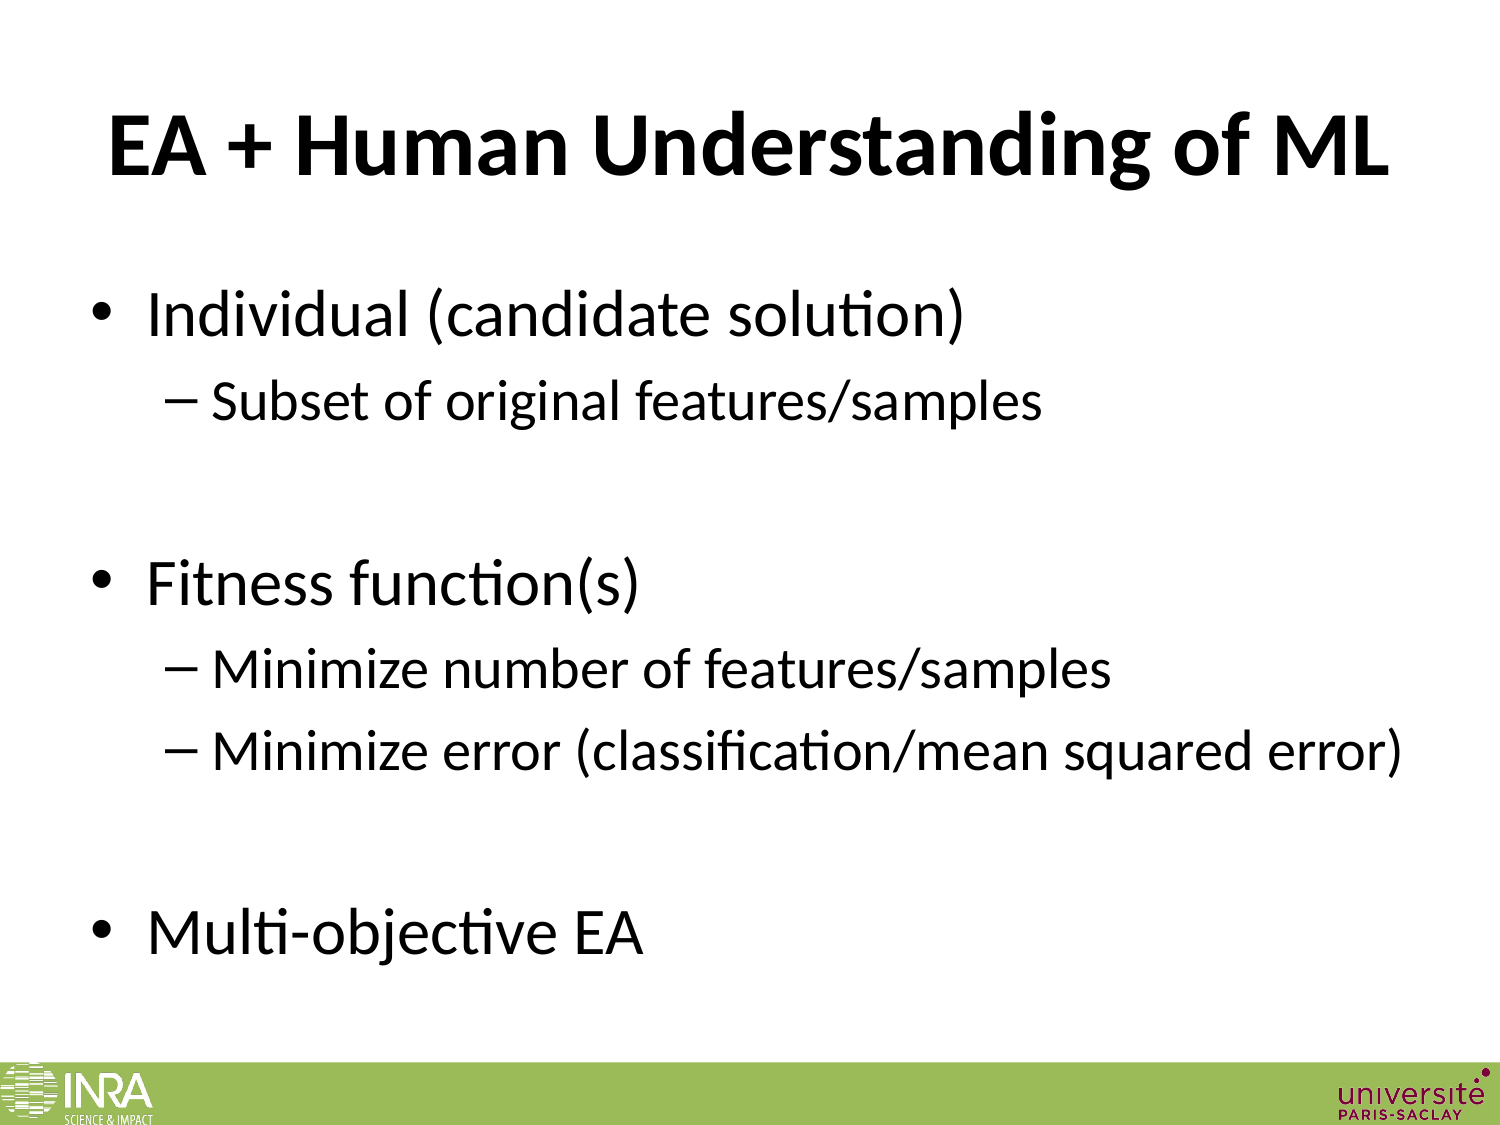

# EA + Human Understanding of ML
Individual (candidate solution)
Subset of original features/samples

Fitness function(s)
Minimize number of features/samples
Minimize error (classification/mean squared error)

Multi-objective EA